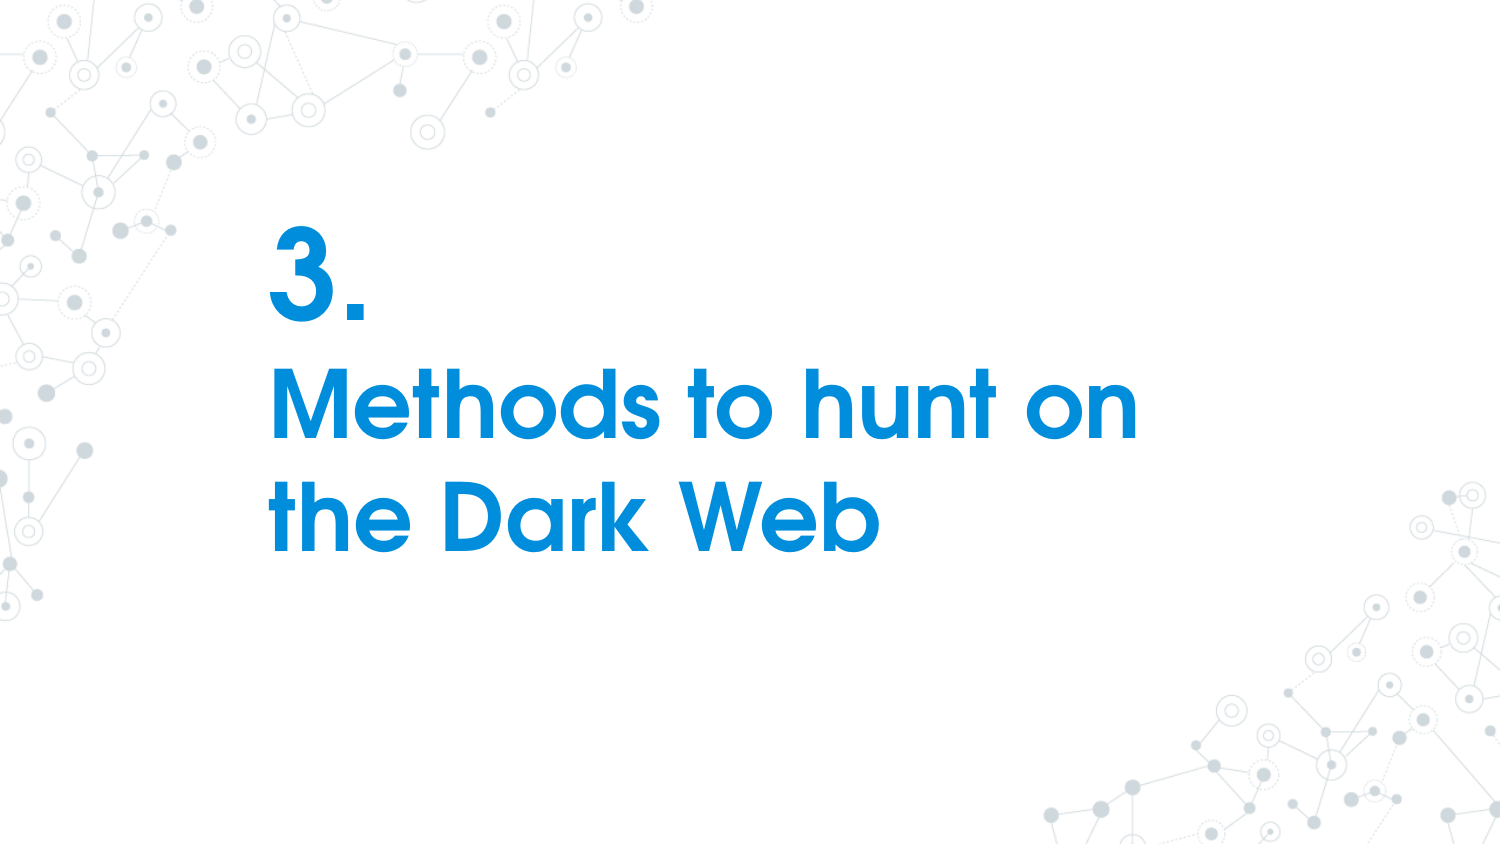

# 3. Methods to hunt on the Dark Web